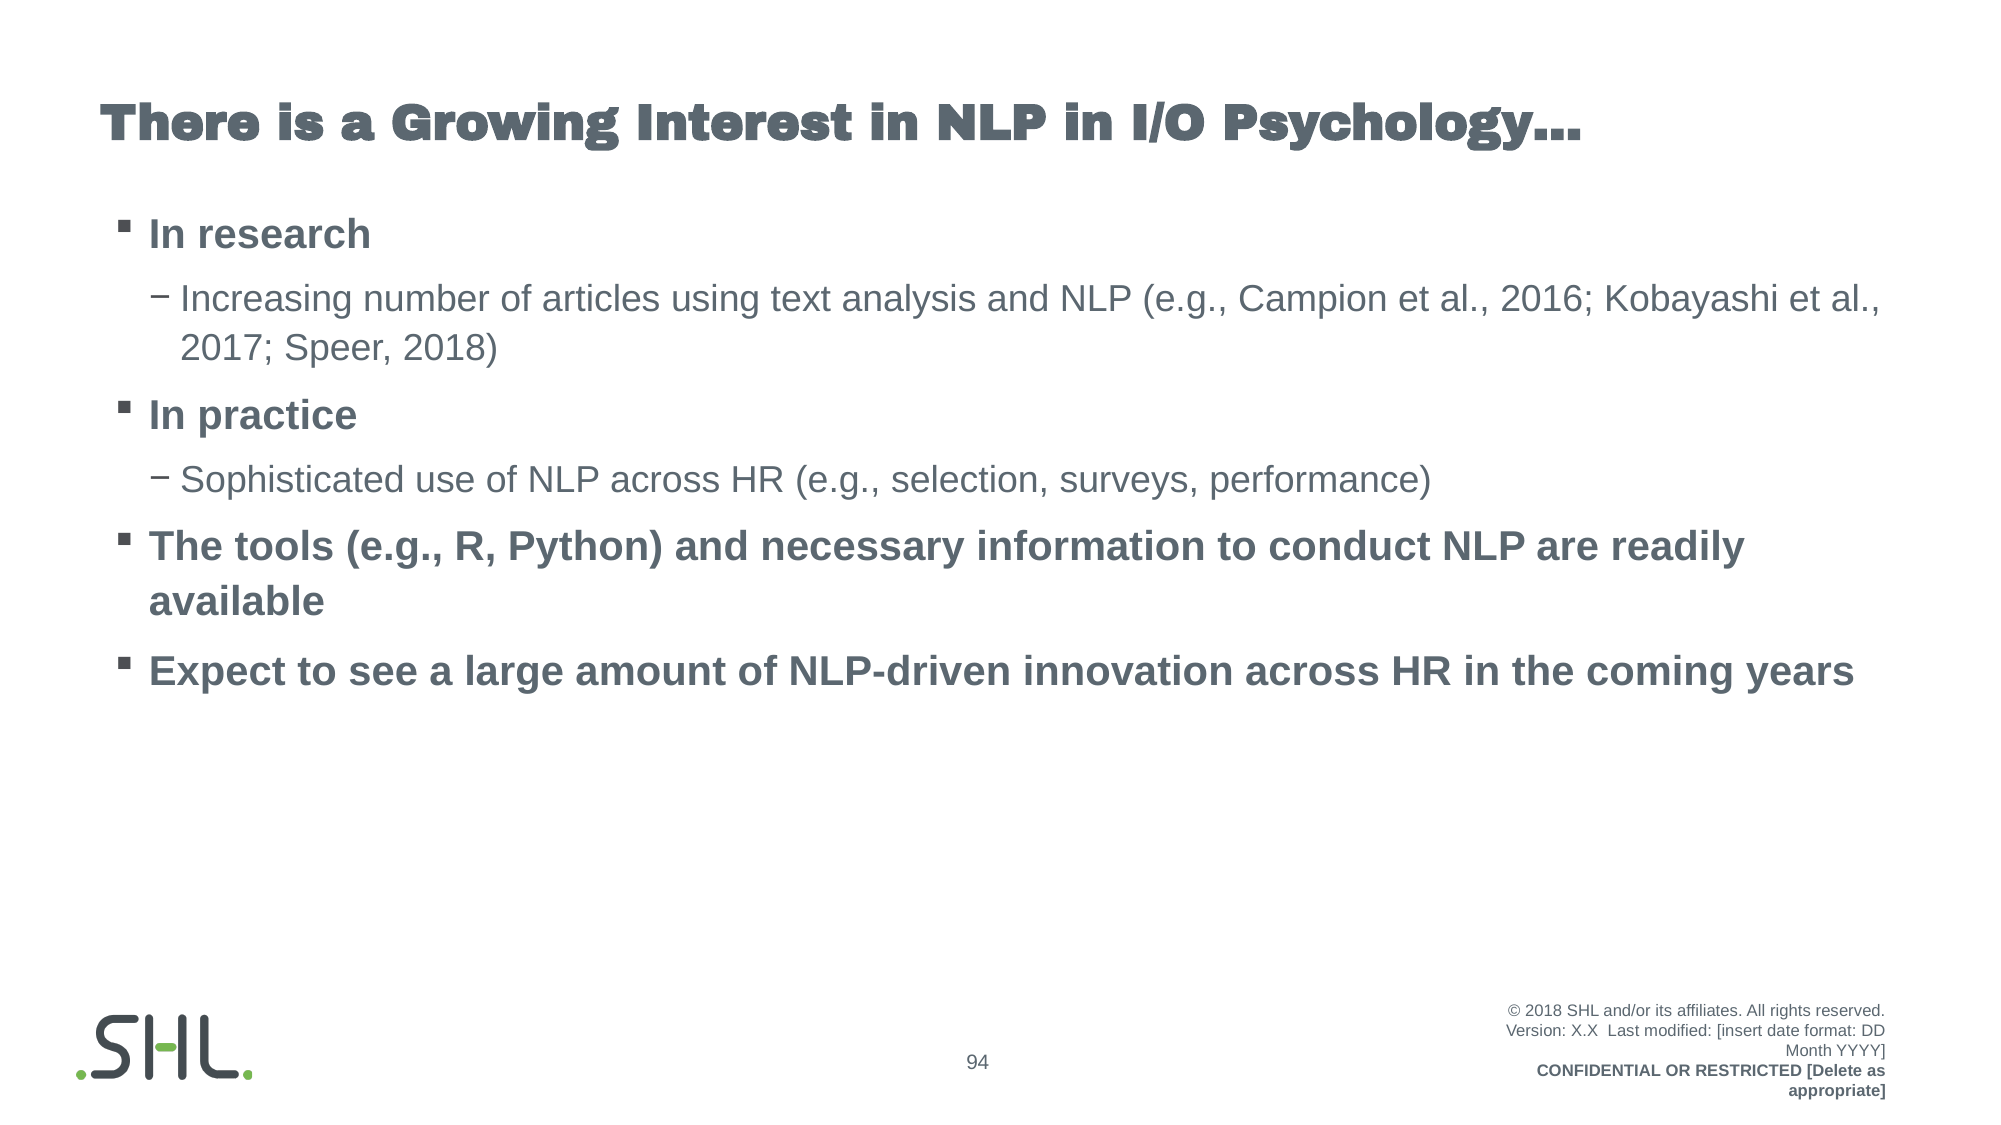

# There is a Growing Interest in NLP in I/O Psychology…
In research
Increasing number of articles using text analysis and NLP (e.g., Campion et al., 2016; Kobayashi et al., 2017; Speer, 2018)
In practice
Sophisticated use of NLP across HR (e.g., selection, surveys, performance)
The tools (e.g., R, Python) and necessary information to conduct NLP are readily available
Expect to see a large amount of NLP-driven innovation across HR in the coming years

© 2018 SHL and/or its affiliates. All rights reserved.
Version: X.X  Last modified: [insert date format: DD Month YYYY]
CONFIDENTIAL OR RESTRICTED [Delete as appropriate]